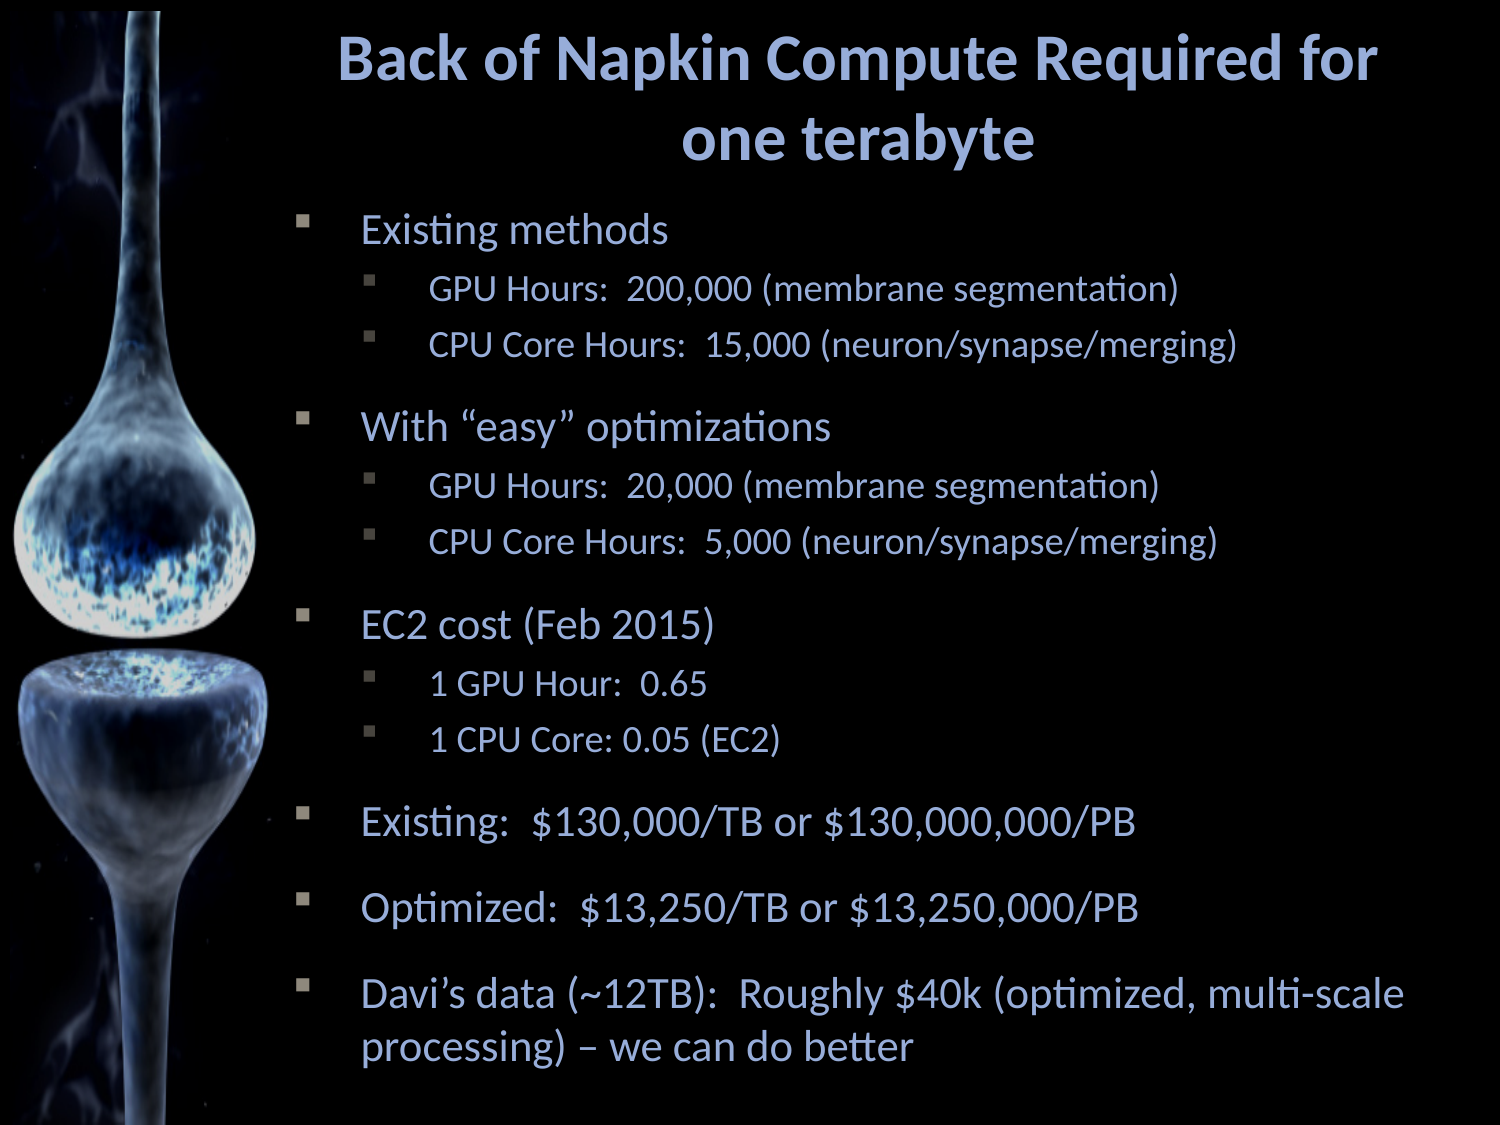

# Back of Napkin Compute Required for one terabyte
Existing methods
GPU Hours:  200,000 (membrane segmentation)
CPU Core Hours:  15,000 (neuron/synapse/merging)
With “easy” optimizations
GPU Hours:  20,000 (membrane segmentation)
CPU Core Hours:  5,000 (neuron/synapse/merging)
EC2 cost (Feb 2015)
1 GPU Hour:  0.65
1 CPU Core: 0.05 (EC2)
Existing:  $130,000/TB or $130,000,000/PB
Optimized:  $13,250/TB or $13,250,000/PB
Davi’s data (~12TB):  Roughly $40k (optimized, multi-scale processing) – we can do better